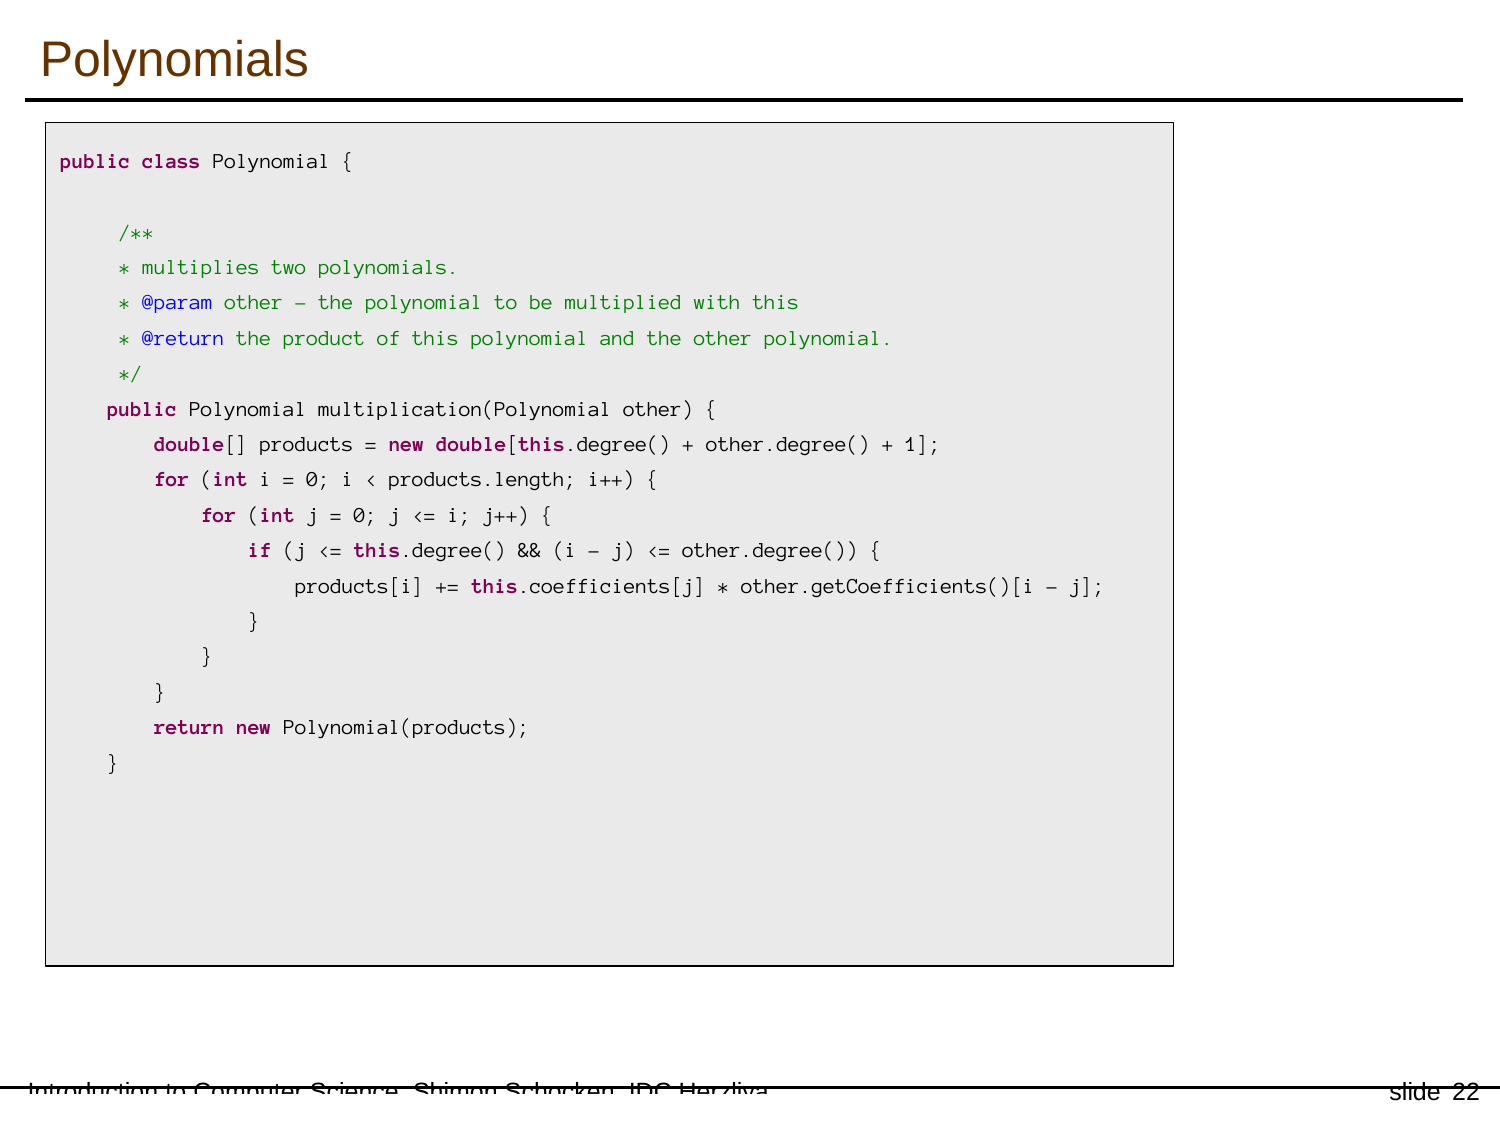

Polynomials
public class Polynomial {

     /**
     * multiplies two polynomials.
     * @param other - the polynomial to be multiplied with this
     * @return the product of this polynomial and the other polynomial.
     */
    public Polynomial multiplication(Polynomial other) {
        double[] products = new double[this.degree() + other.degree() + 1];
        for (int i = 0; i < products.length; i++) {
            for (int j = 0; j <= i; j++) {
                if (j <= this.degree() && (i - j) <= other.degree()) {
                    products[i] += this.coefficients[j] * other.getCoefficients()[i - j];
                }
            }
        }
        return new Polynomial(products);
    }